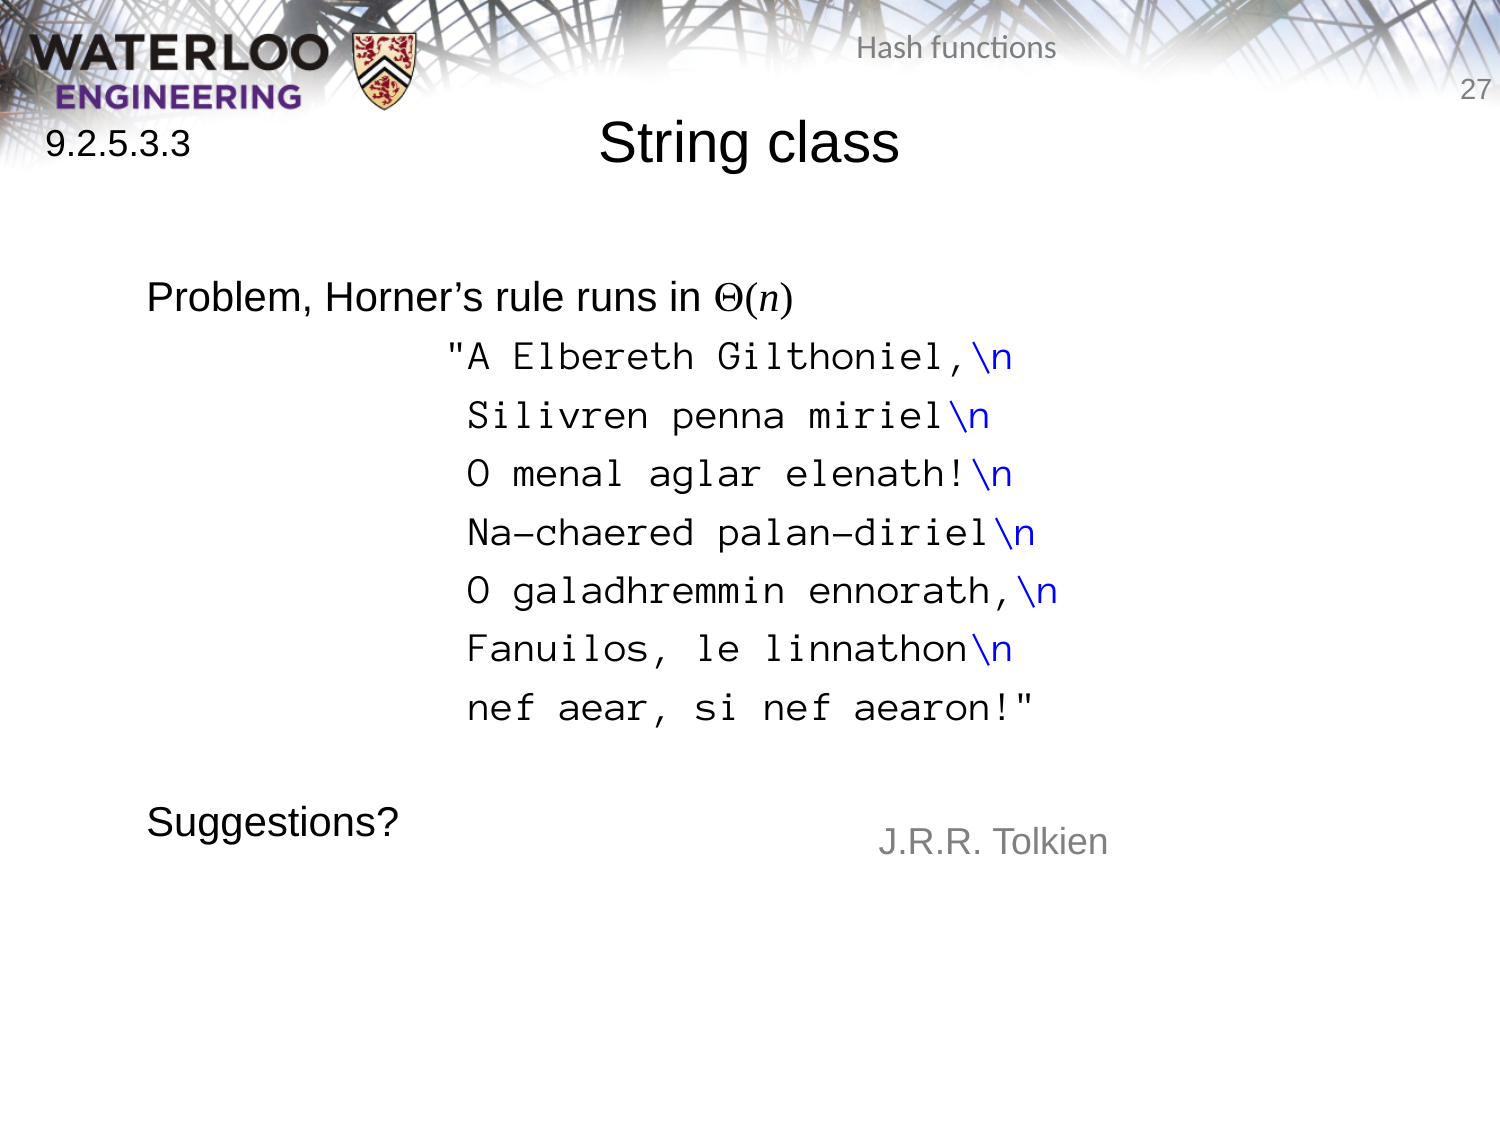

# String class
9.2.5.3.3
	Problem, Horner’s rule runs in Θ(n)
			"A Elbereth Gilthoniel,\n
			 Silivren penna miriel\n
			 O menal aglar elenath!\n
			 Na-chaered palan-diriel\n
			 O galadhremmin ennorath,\n
			 Fanuilos, le linnathon\n
			 nef aear, si nef aearon!"

	Suggestions?
J.R.R. Tolkien